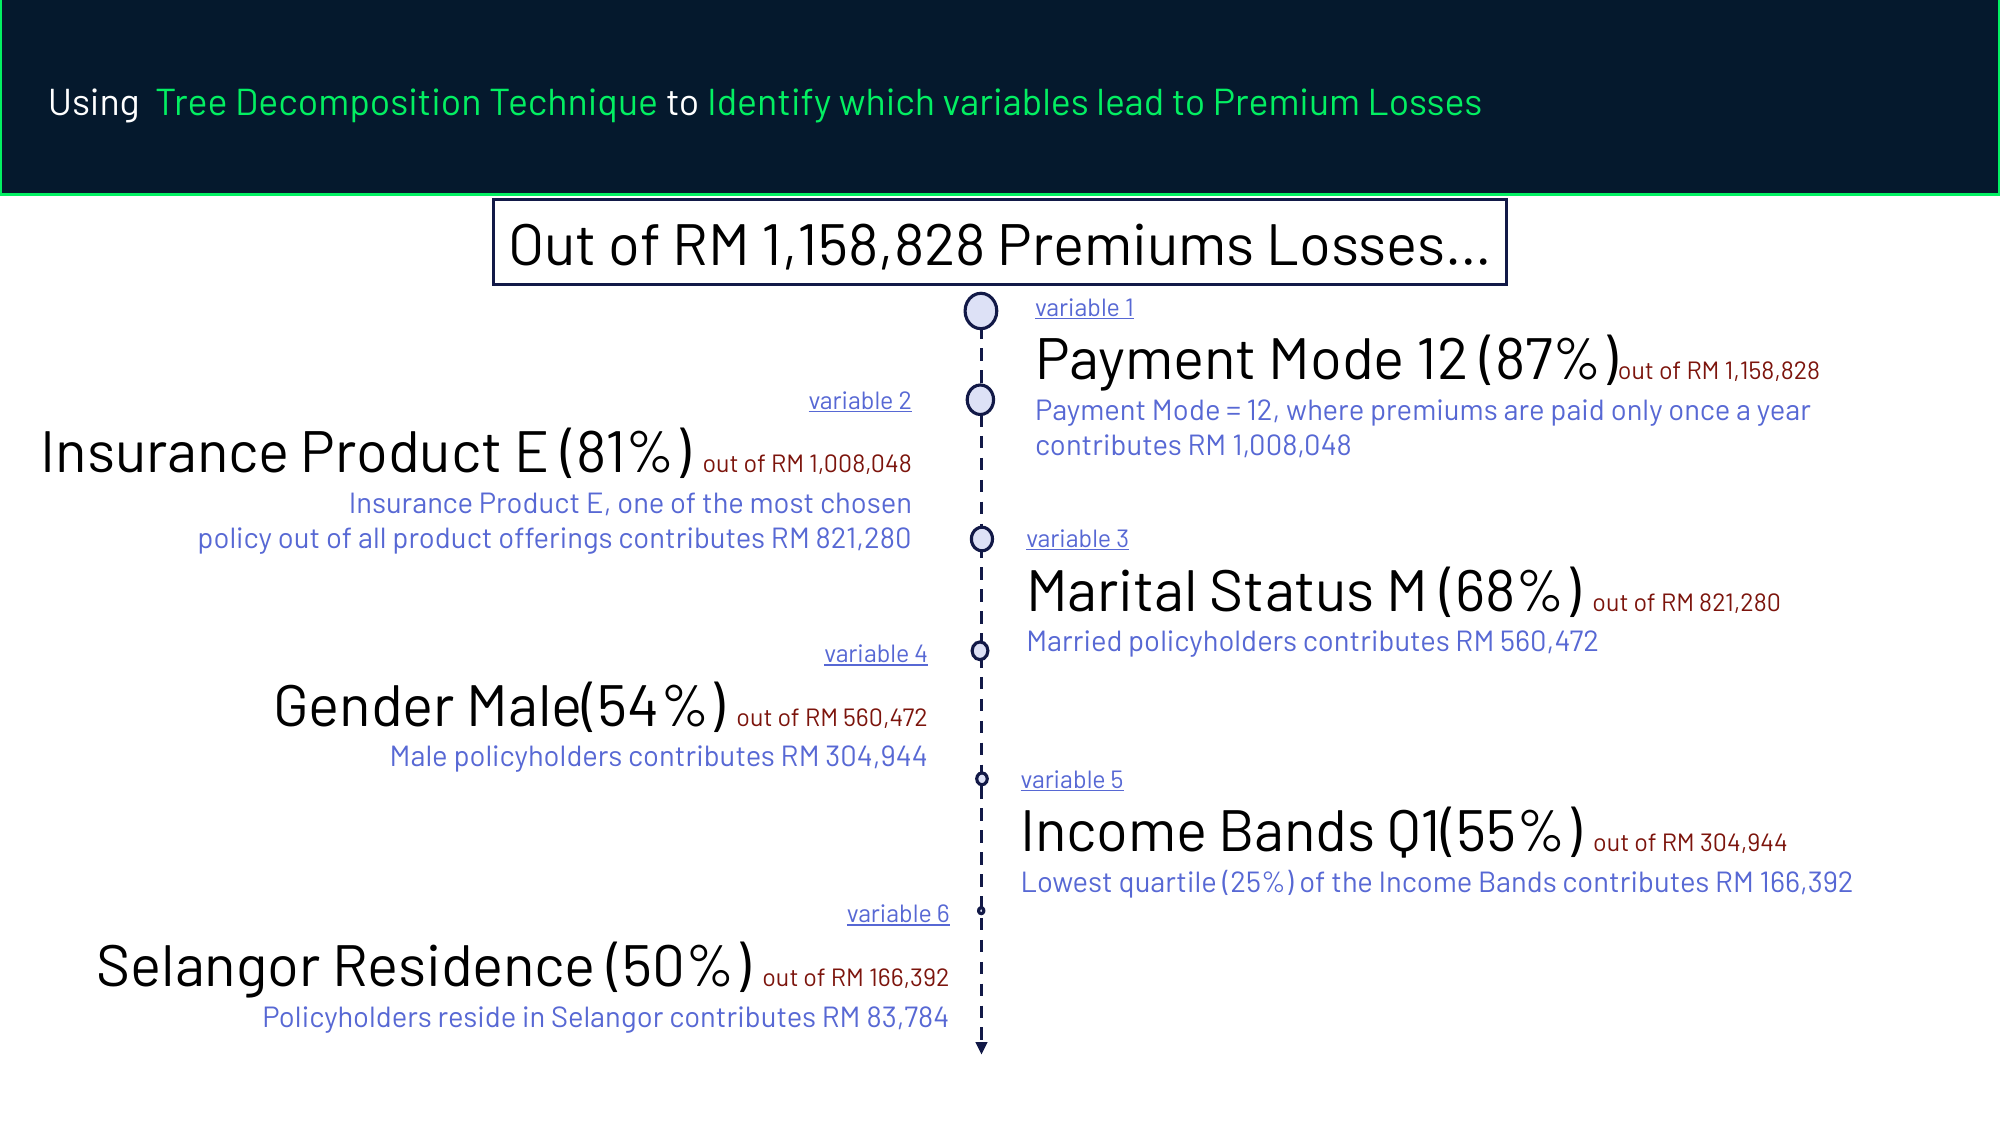

Using  Tree Decomposition Technique to Identify which variables lead to Premium Losses
Out of RM 1,158,828 Premiums Losses…
variable 1
Payment Mode 12 (87%)out of RM 1,158,828
Payment Mode = 12, where premiums are paid only once a year
contributes RM 1,008,048

variable 2
Insurance Product E (81%) out of RM 1,008,048
Insurance Product E, one of the most chosen
policy out of all product offerings contributes RM 821,280

variable 3
Marital Status M (68%) out of RM 821,280
Married policyholders contributes RM 560,472

variable 4
Gender Male(54%) out of RM 560,472
Male policyholders contributes RM 304,944

variable 5
Income Bands Q1(55%) out of RM 304,944
Lowest quartile (25%) of the Income Bands contributes RM 166,392

variable 6
Selangor Residence (50%) out of RM 166,392
Policyholders reside in Selangor contributes RM 83,784